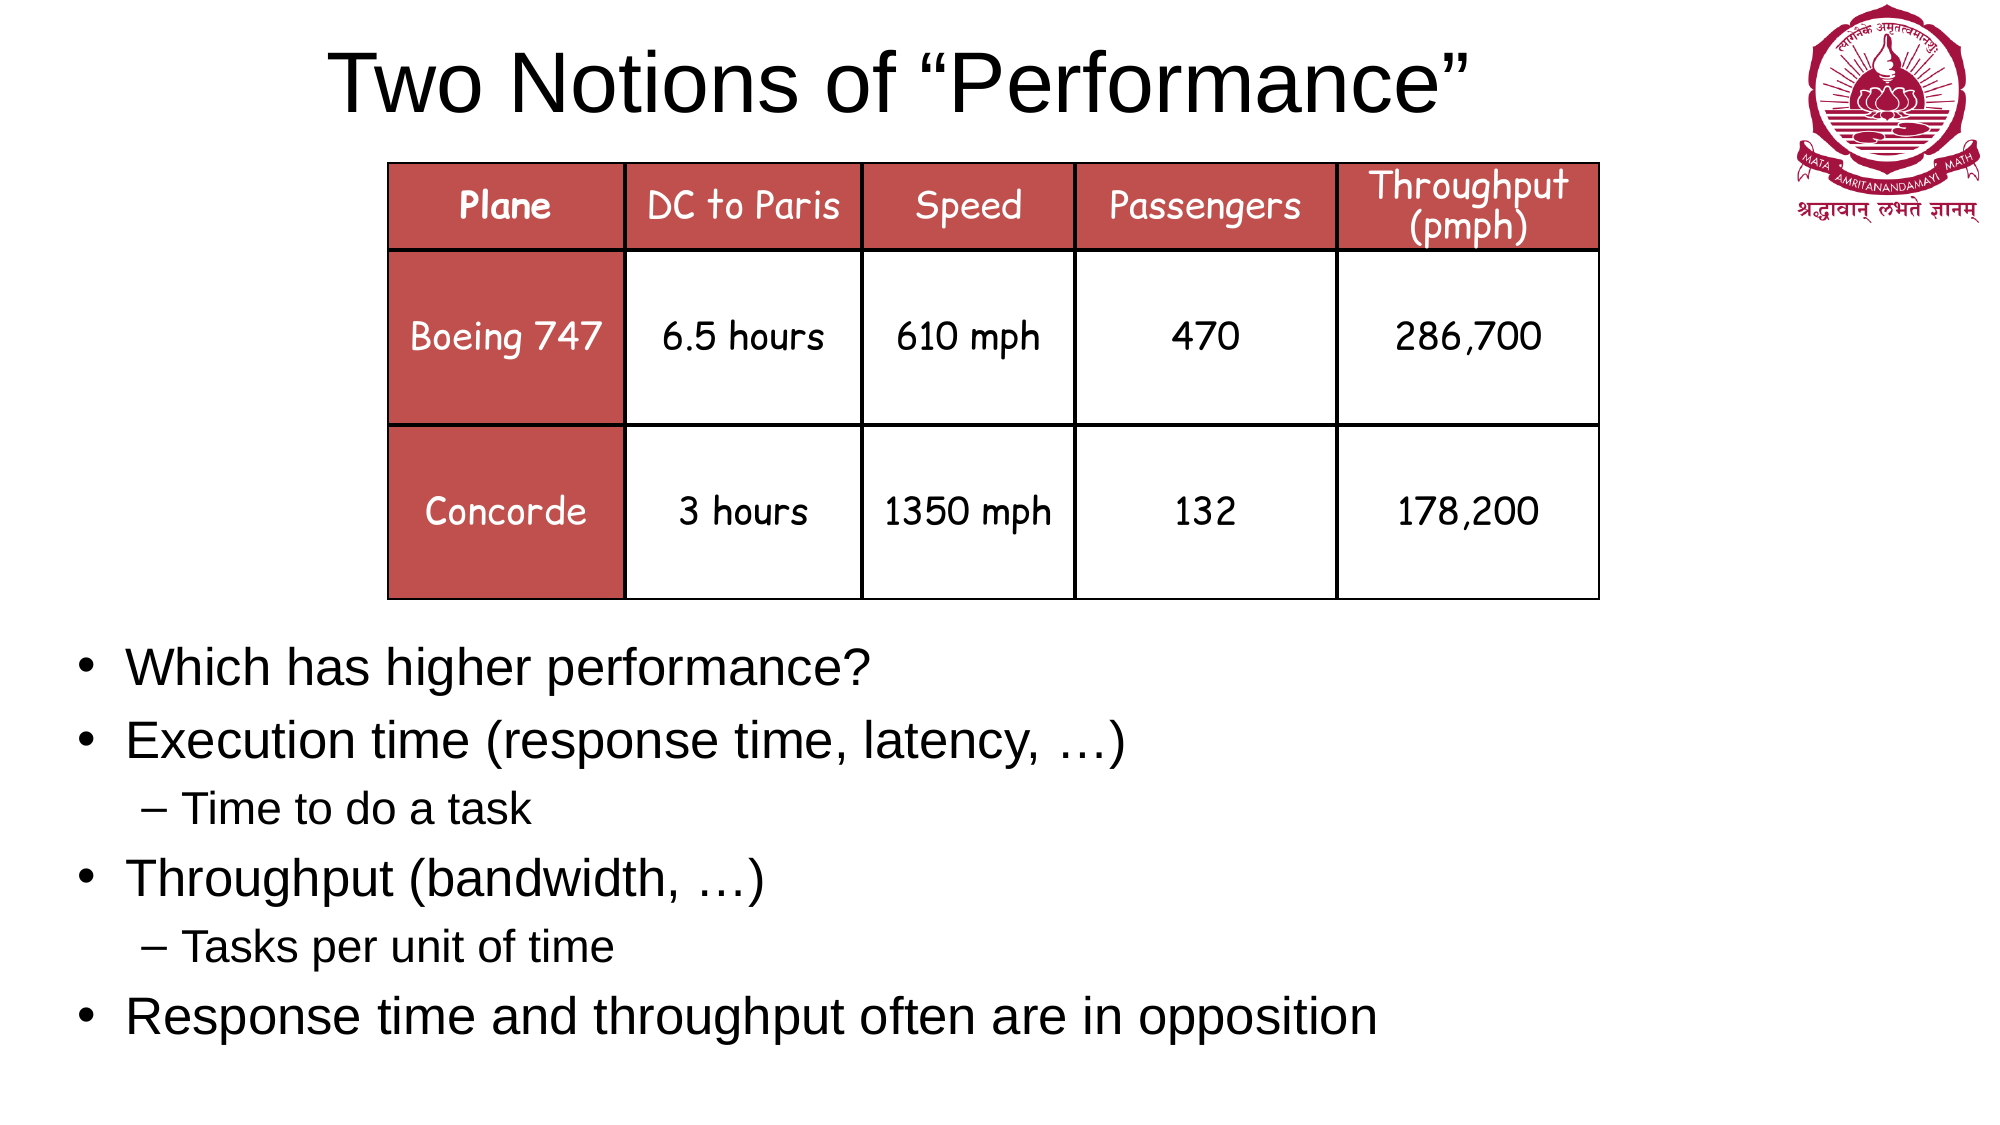

# Two Notions of “Performance”
Plane
DC to Paris
6.5 hours
3 hours
Speed
610 mph
1350 mph
Passengers
470
132
Throughput (pmph)
286,700
178,200
Boeing 747
Concorde
Which has higher performance?
Execution time (response time, latency, …)
Time to do a task
Throughput (bandwidth, …)
Tasks per unit of time
Response time and throughput often are in opposition